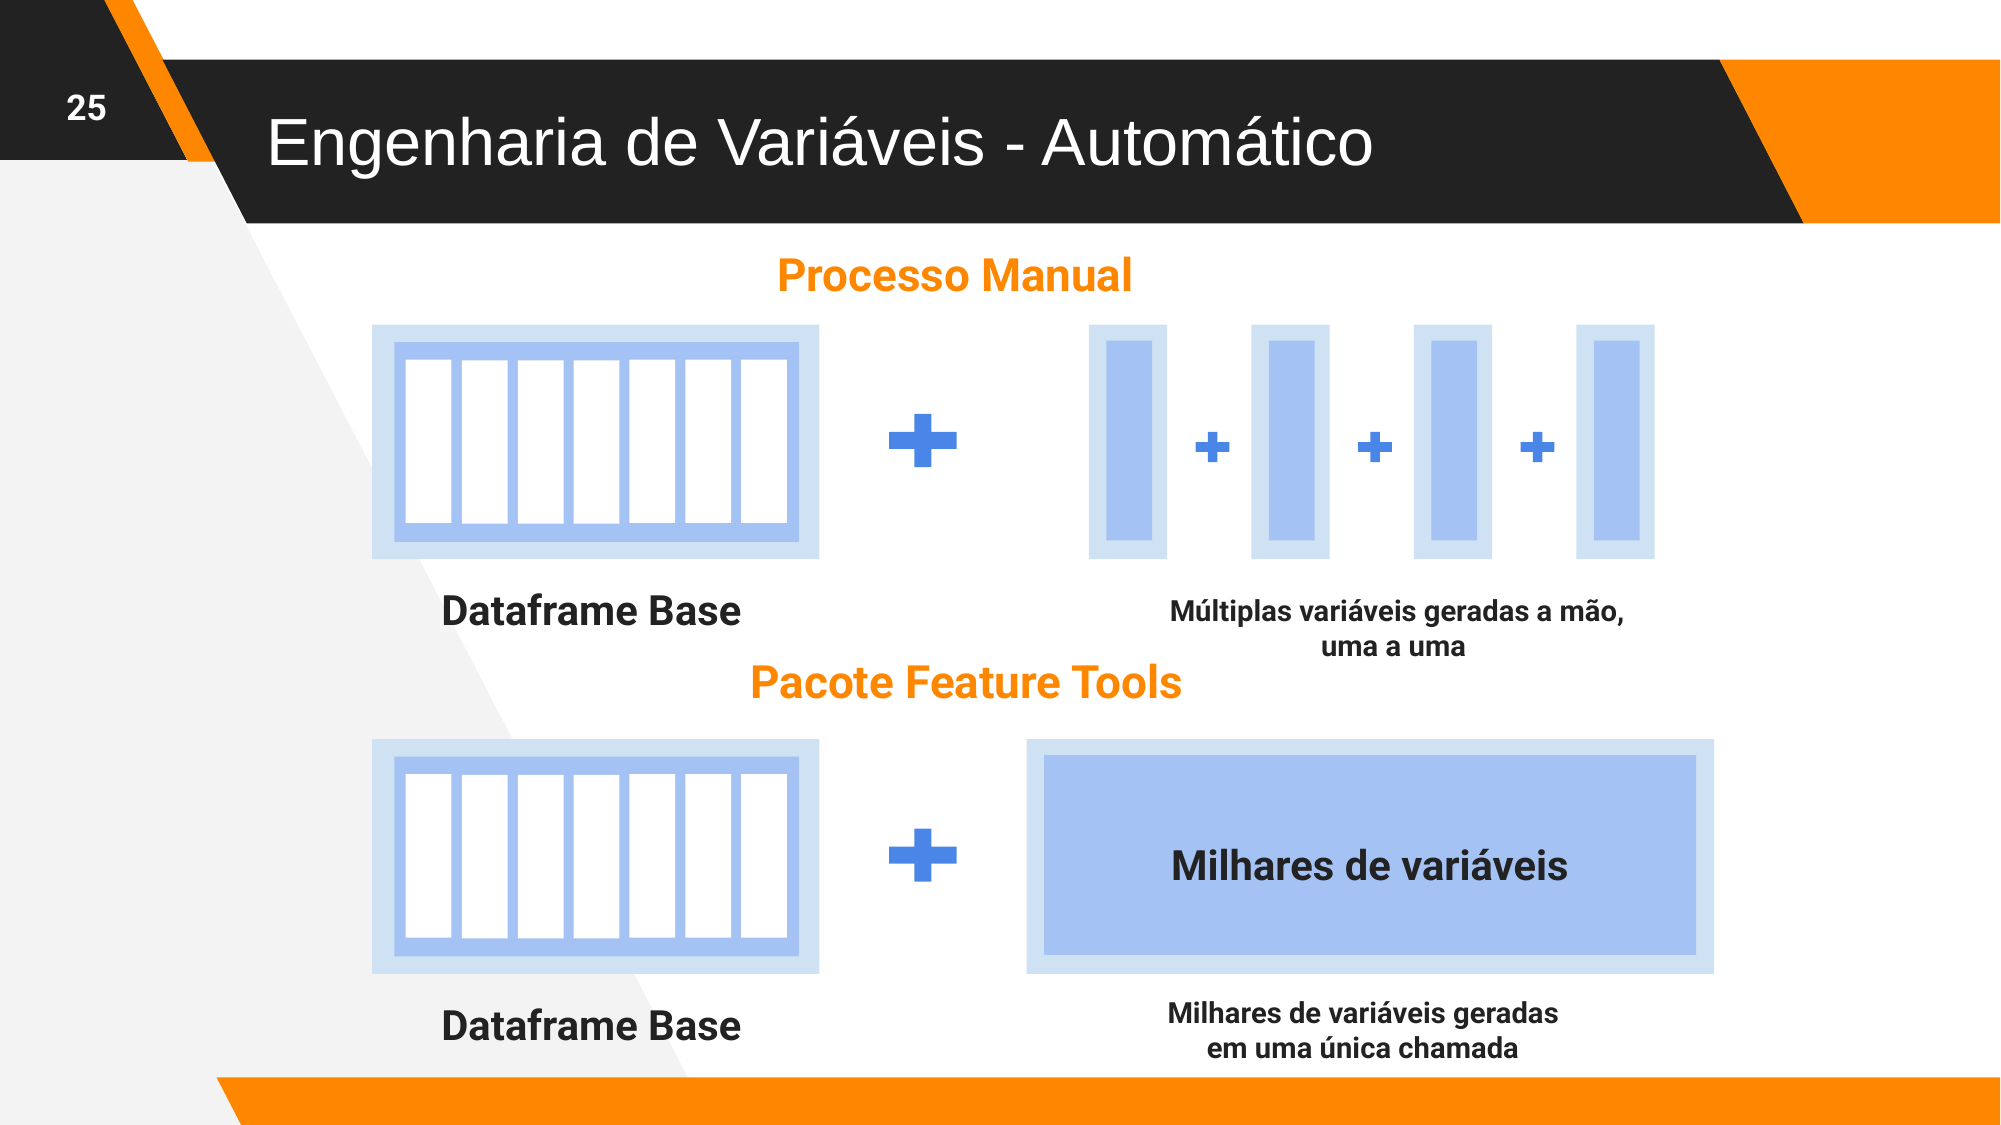

25
# Engenharia de Variáveis - Automático
Processo Manual

Dataframe Base
Múltiplas variáveis geradas a mão, uma a uma
Pacote Feature Tools

Milhares de variáveis
Milhares de variáveis geradas em uma única chamada
Dataframe Base